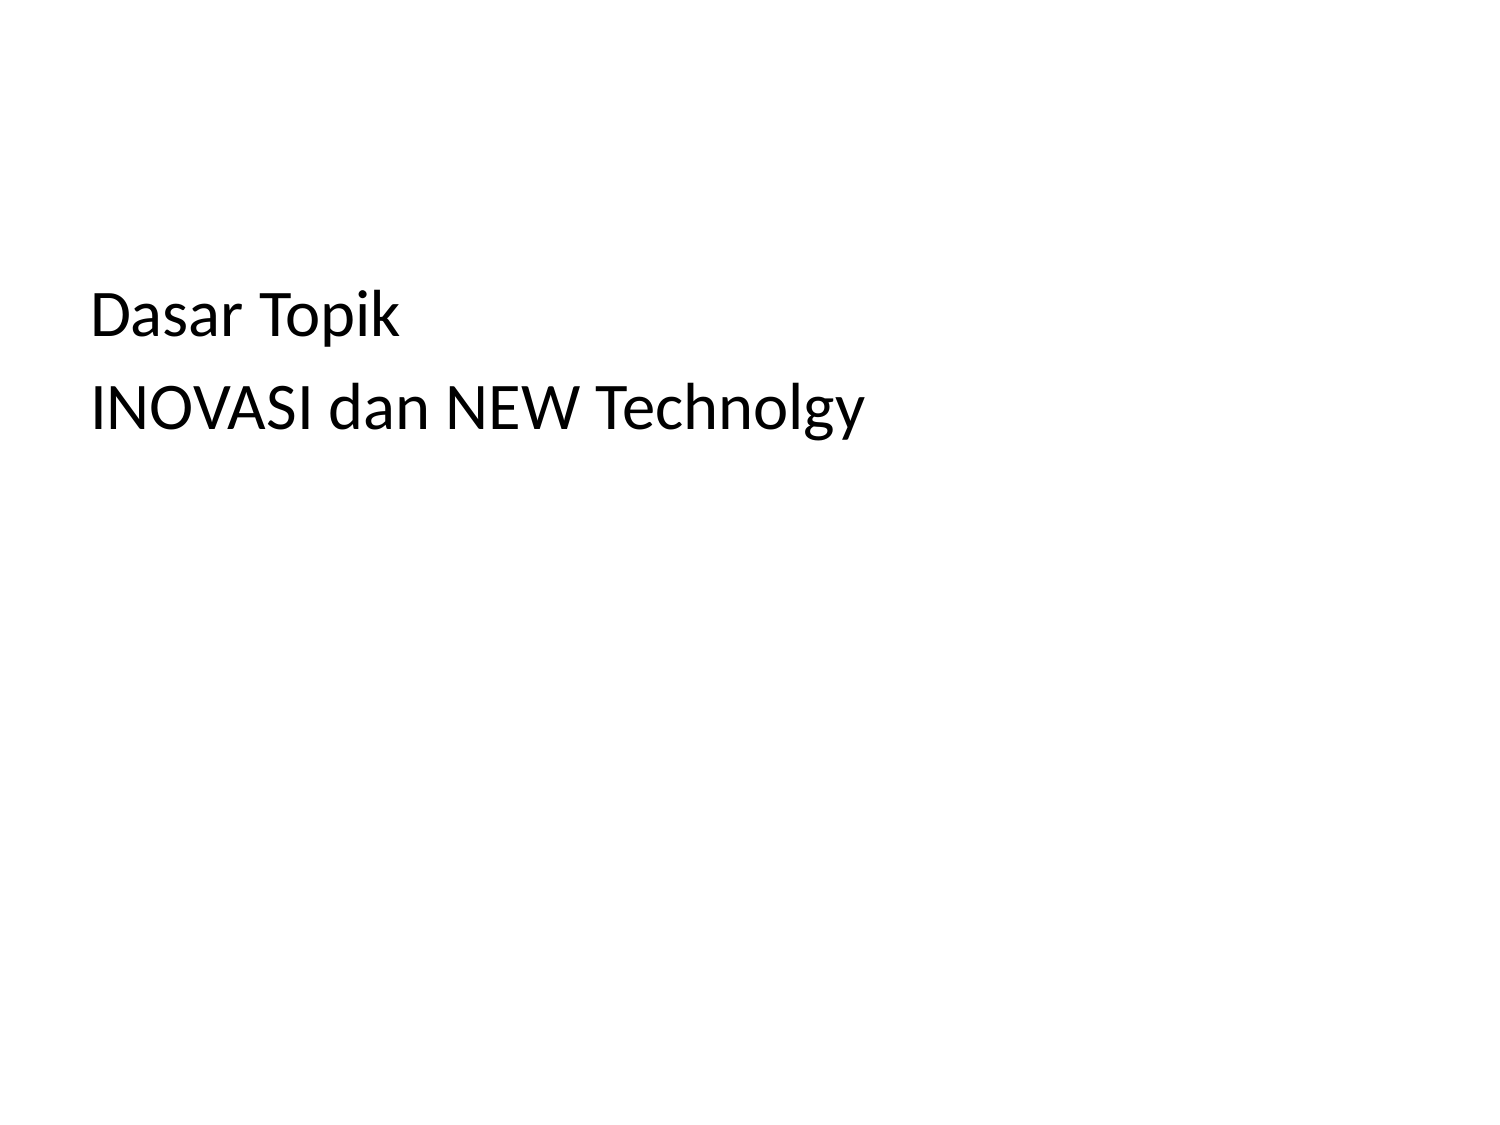

#
Dasar Topik
INOVASI dan NEW Technolgy